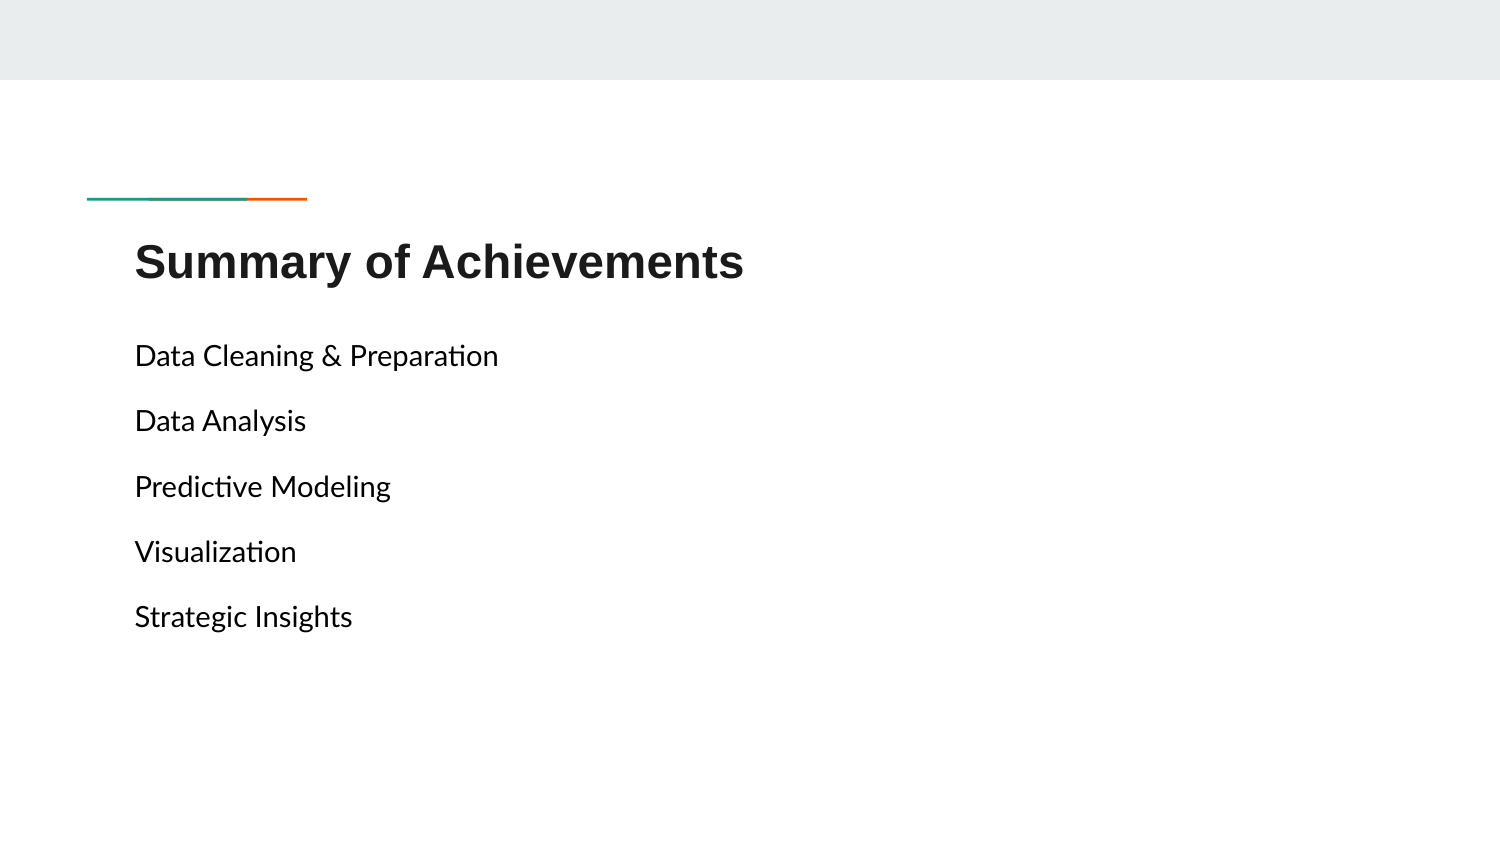

# Summary of Achievements
Data Cleaning & Preparation
Data Analysis
Predictive Modeling
Visualization
Strategic Insights